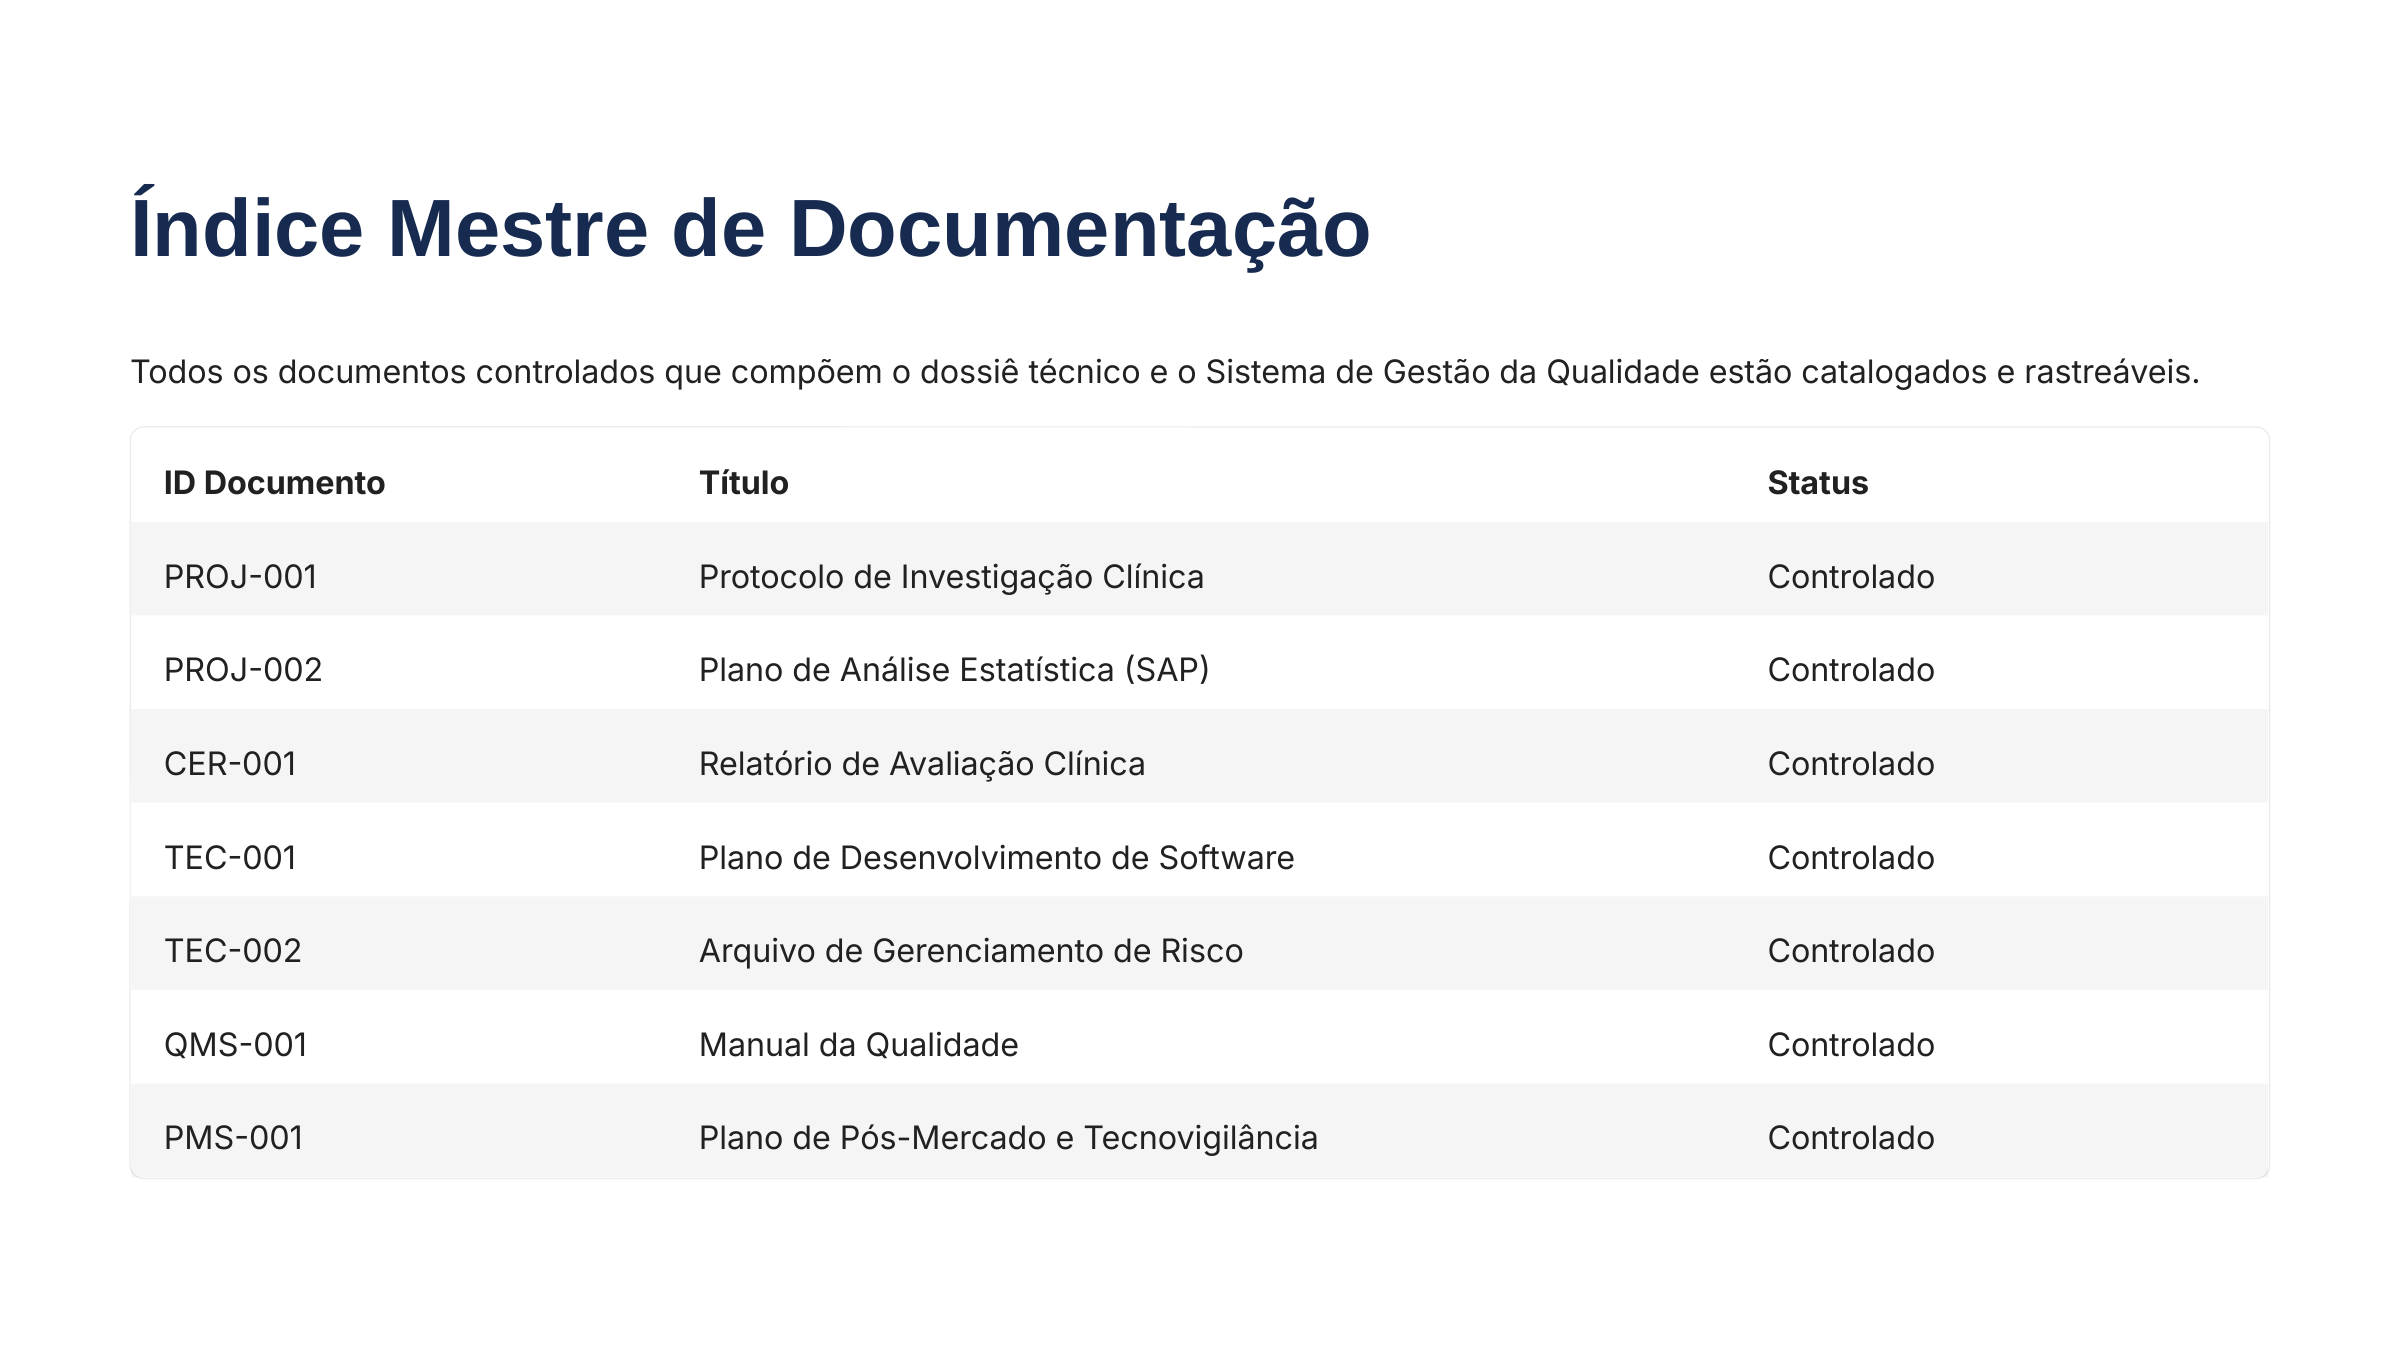

Índice Mestre de Documentação
Todos os documentos controlados que compõem o dossiê técnico e o Sistema de Gestão da Qualidade estão catalogados e rastreáveis.

ID Documento
Título
Status

PROJ-001
Protocolo de Investigação Clínica
Controlado

PROJ-002
Plano de Análise Estatística (SAP)
Controlado

CER-001
Relatório de Avaliação Clínica
Controlado

TEC-001
Plano de Desenvolvimento de Software
Controlado

TEC-002
Arquivo de Gerenciamento de Risco
Controlado

QMS-001
Manual da Qualidade
Controlado

PMS-001
Plano de Pós-Mercado e Tecnovigilância
Controlado